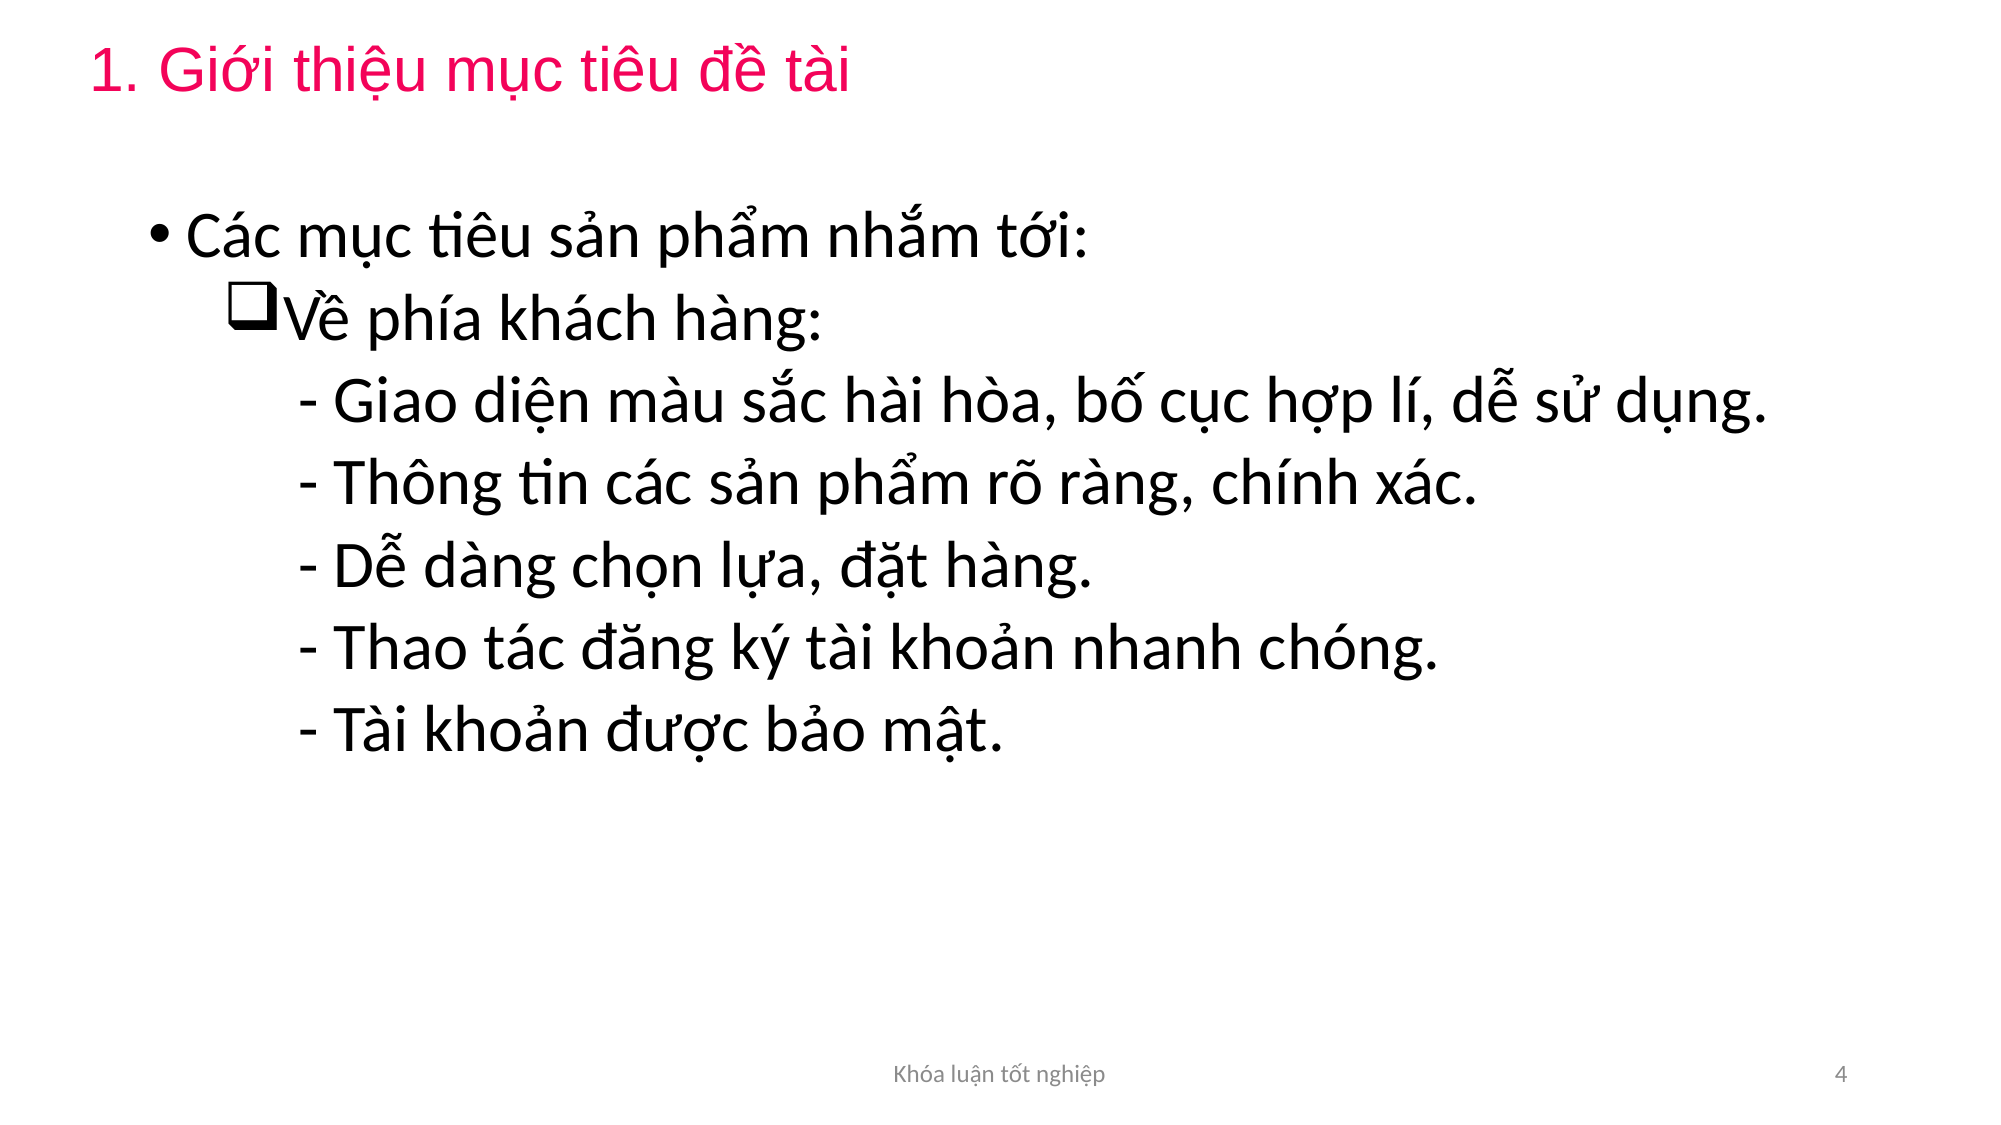

1. Giới thiệu mục tiêu đề tài
Các mục tiêu sản phẩm nhắm tới:
Về phía khách hàng:
- Giao diện màu sắc hài hòa, bố cục hợp lí, dễ sử dụng.
- Thông tin các sản phẩm rõ ràng, chính xác.
- Dễ dàng chọn lựa, đặt hàng.
- Thao tác đăng ký tài khoản nhanh chóng.
- Tài khoản được bảo mật.

Khóa luận tốt nghiệp
4